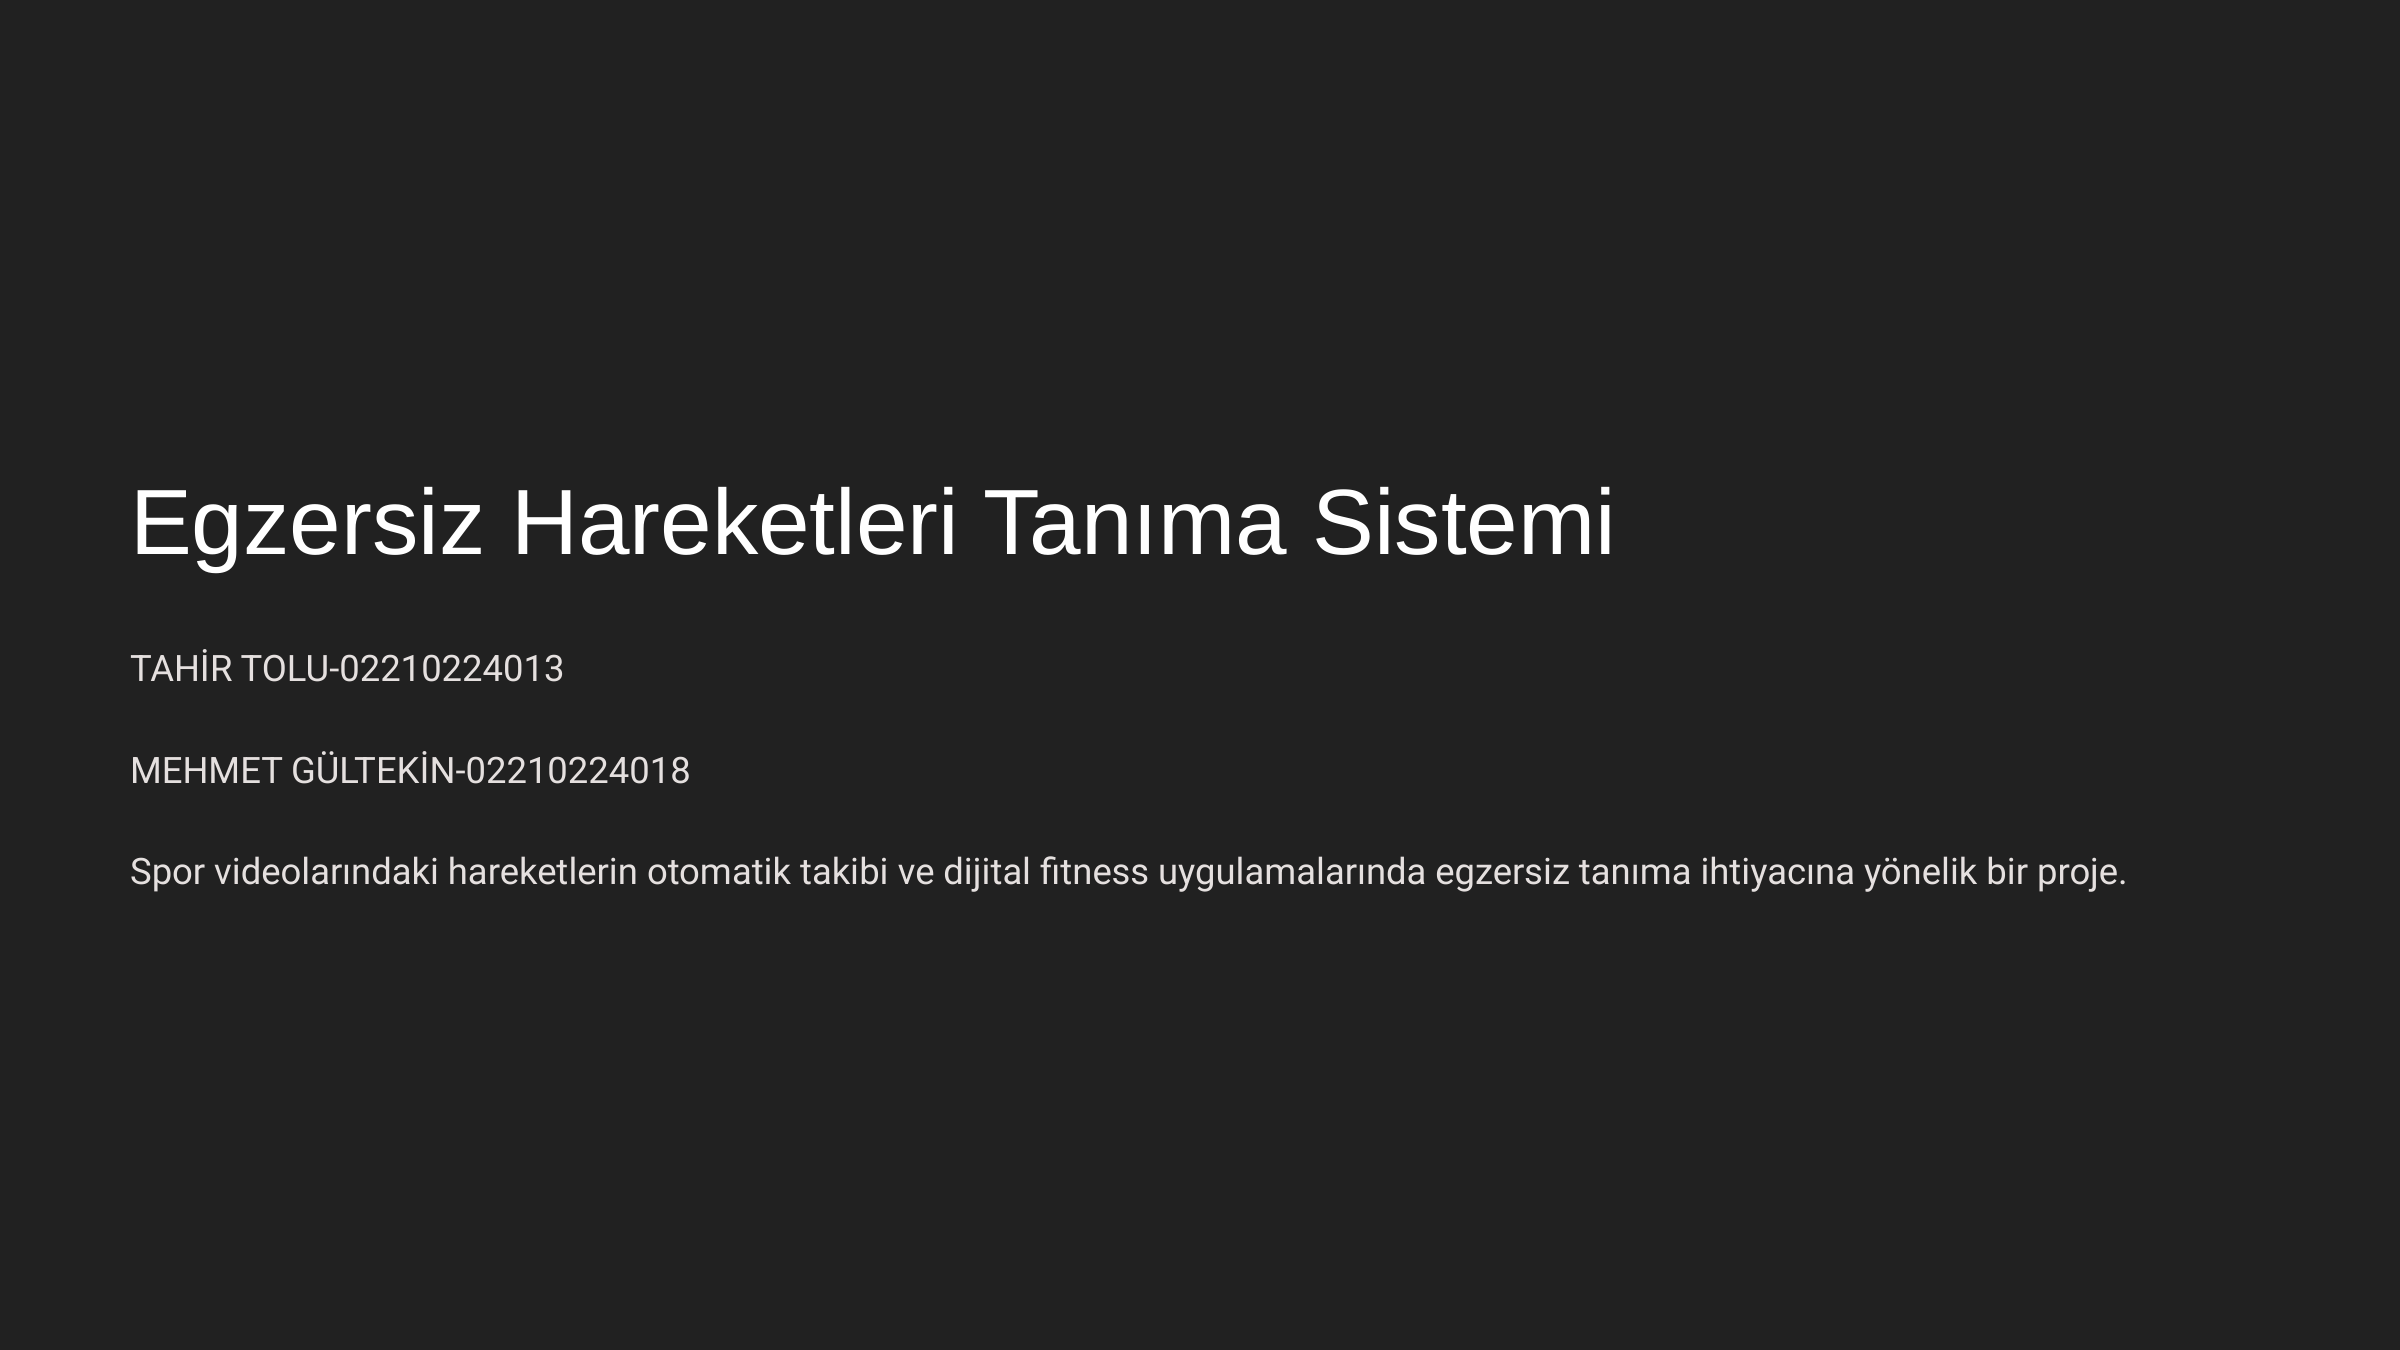

Egzersiz Hareketleri Tanıma Sistemi
TAHİR TOLU-02210224013
MEHMET GÜLTEKİN-02210224018
Spor videolarındaki hareketlerin otomatik takibi ve dijital fitness uygulamalarında egzersiz tanıma ihtiyacına yönelik bir proje.